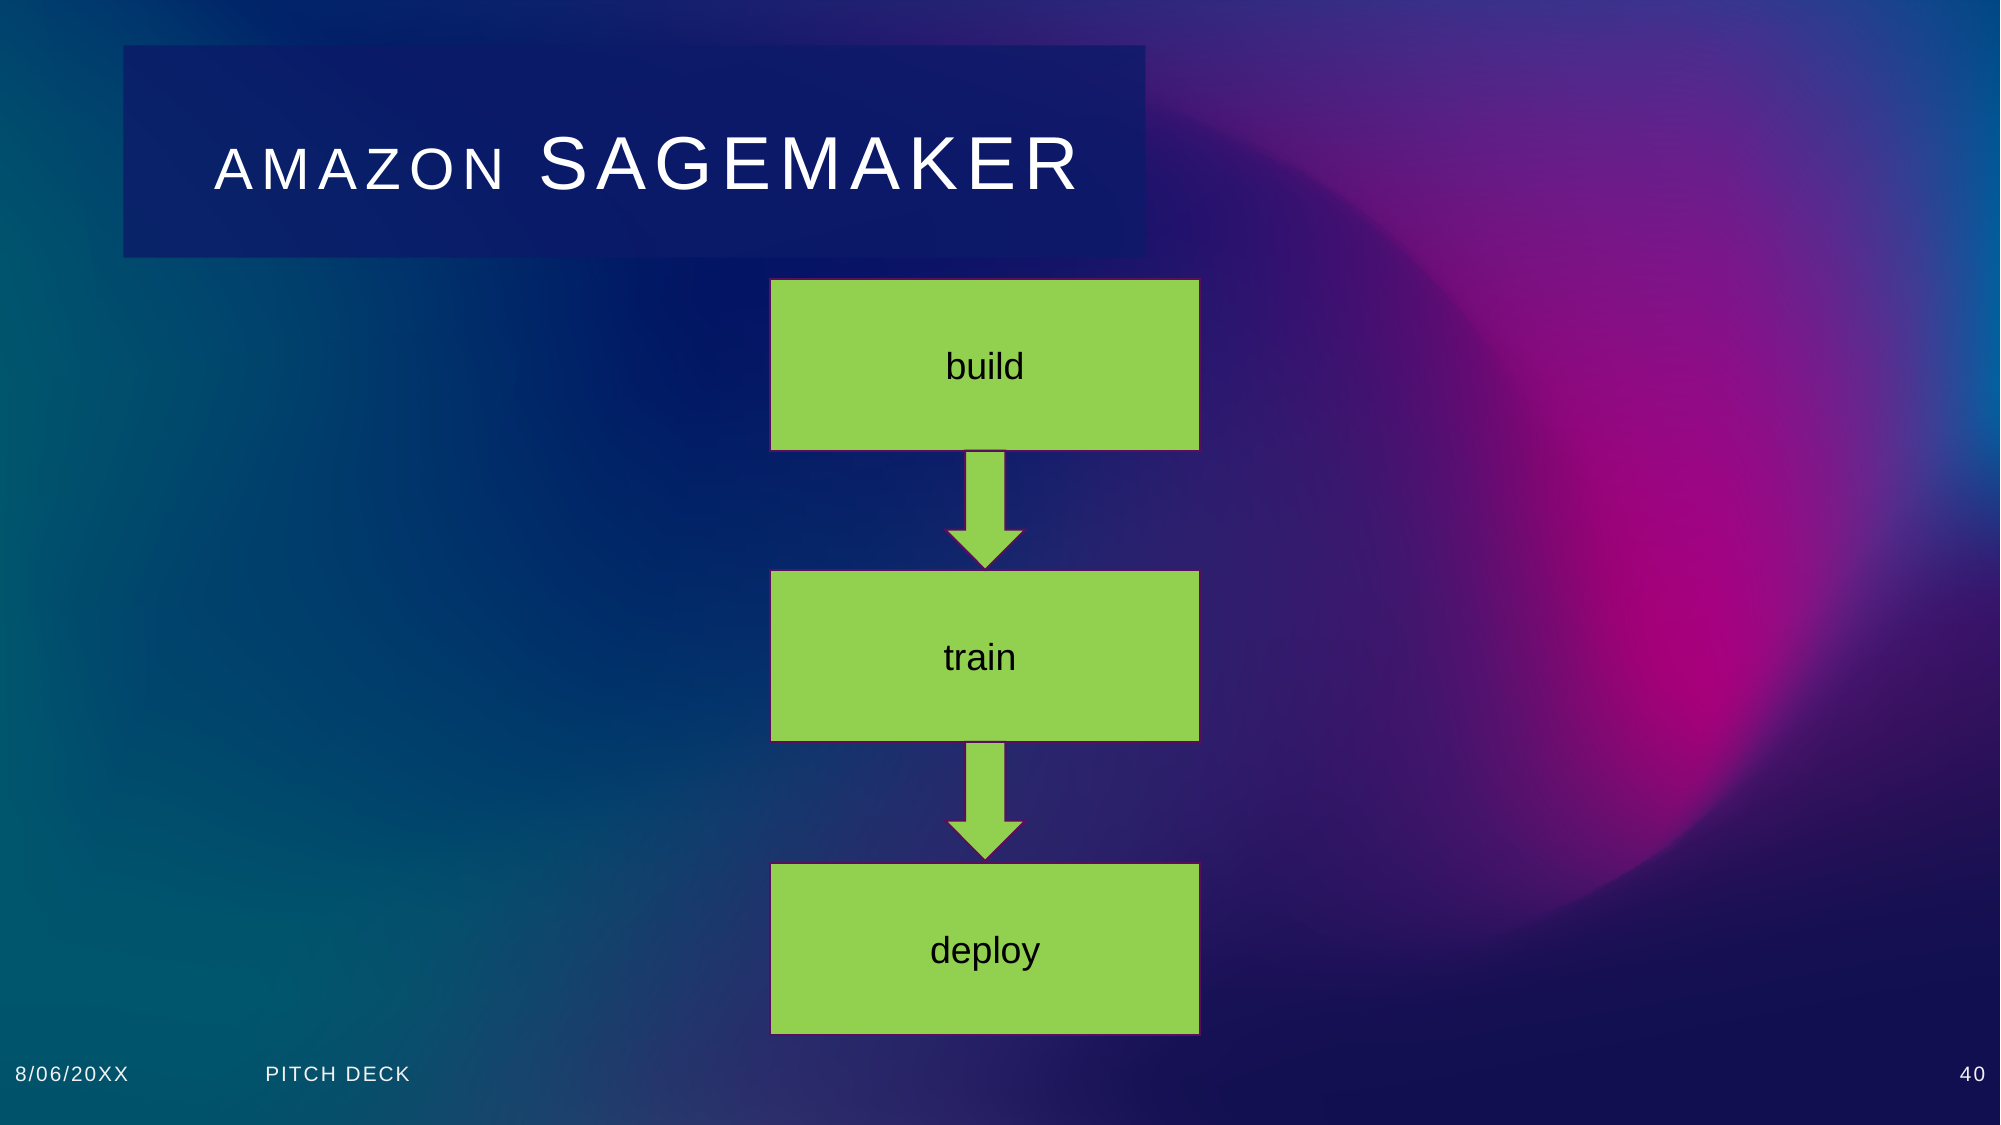

# Amazon SAGEMAKER
build

train

deploy
8/06/20XX
PITCH DECK
40